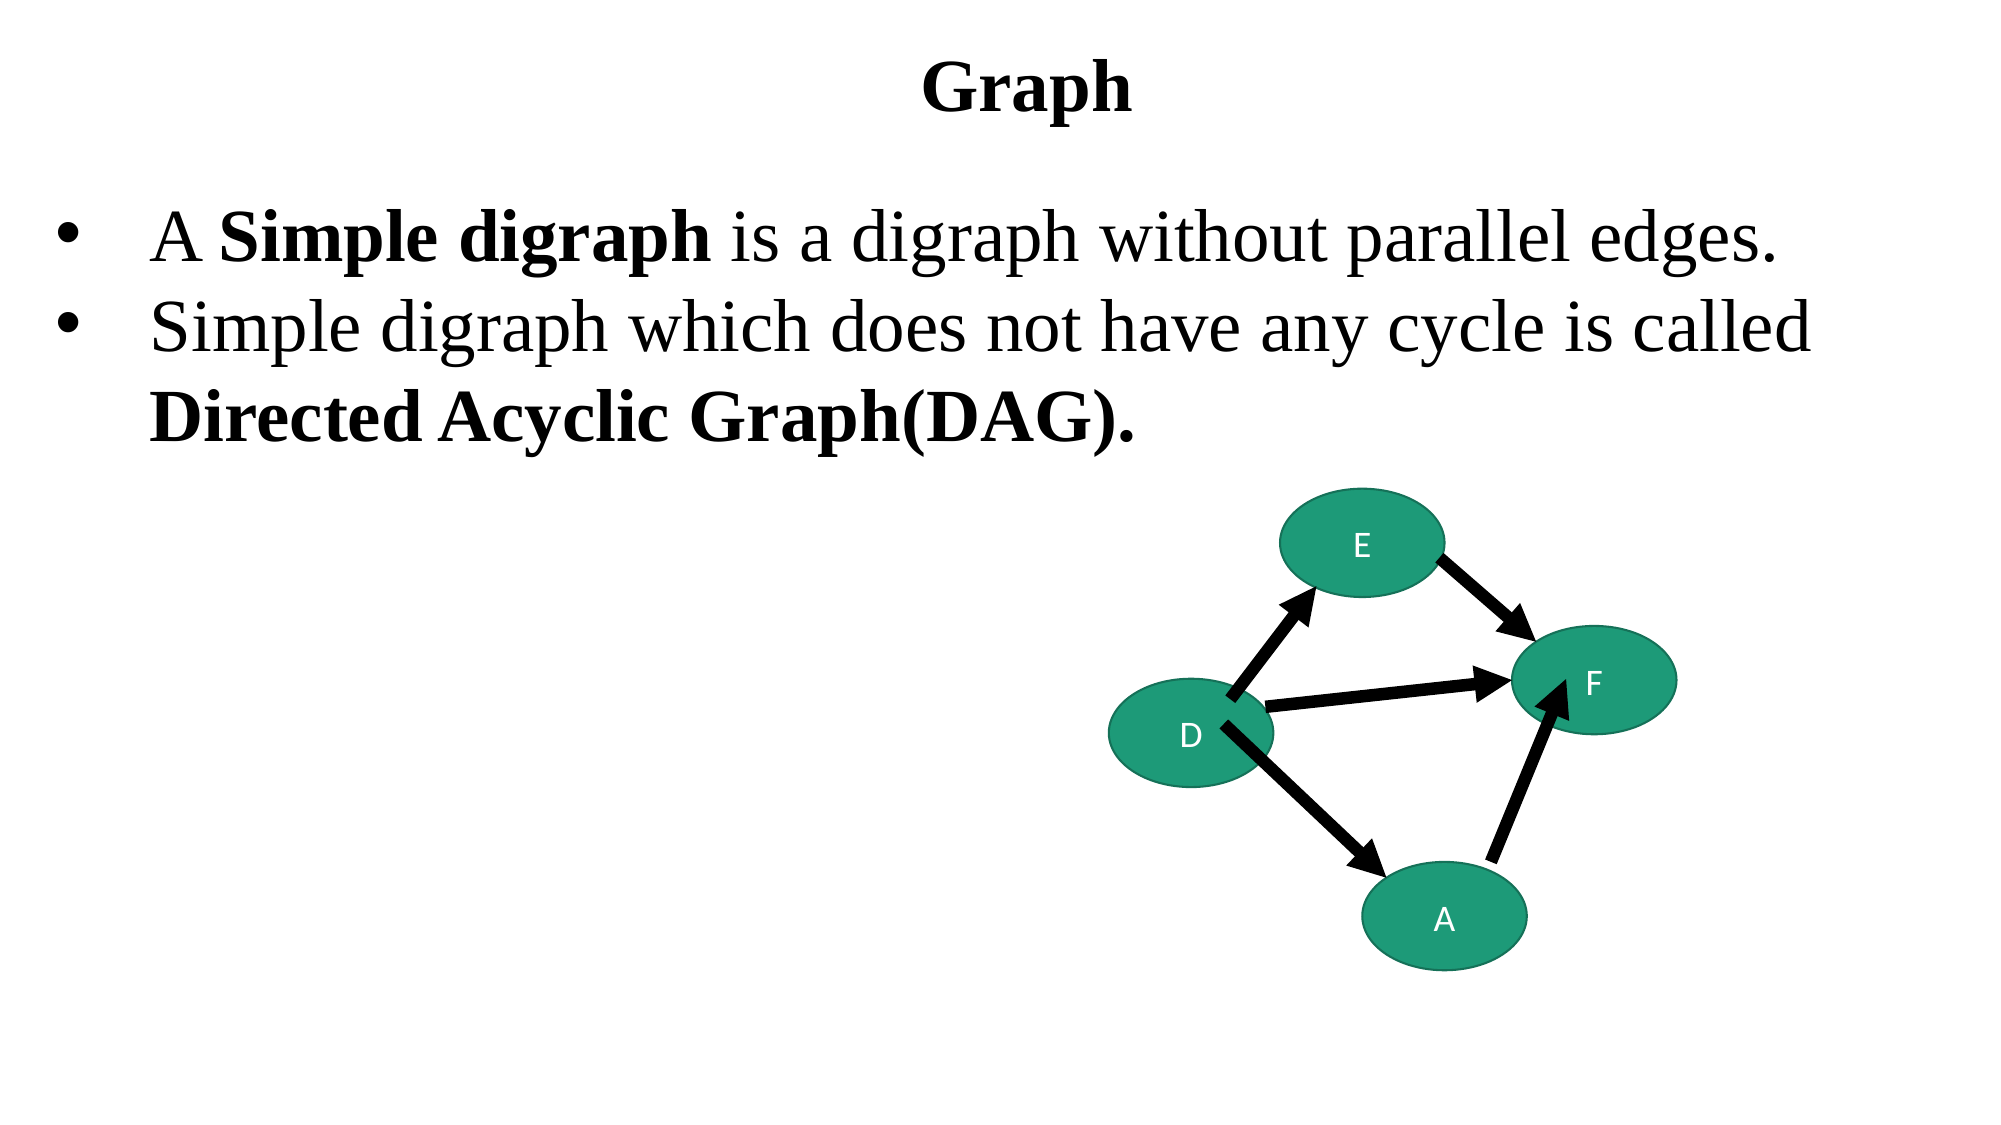

Graph
A Simple digraph is a digraph without parallel edges.
Simple digraph which does not have any cycle is called Directed Acyclic Graph(DAG).
E
F
D
A